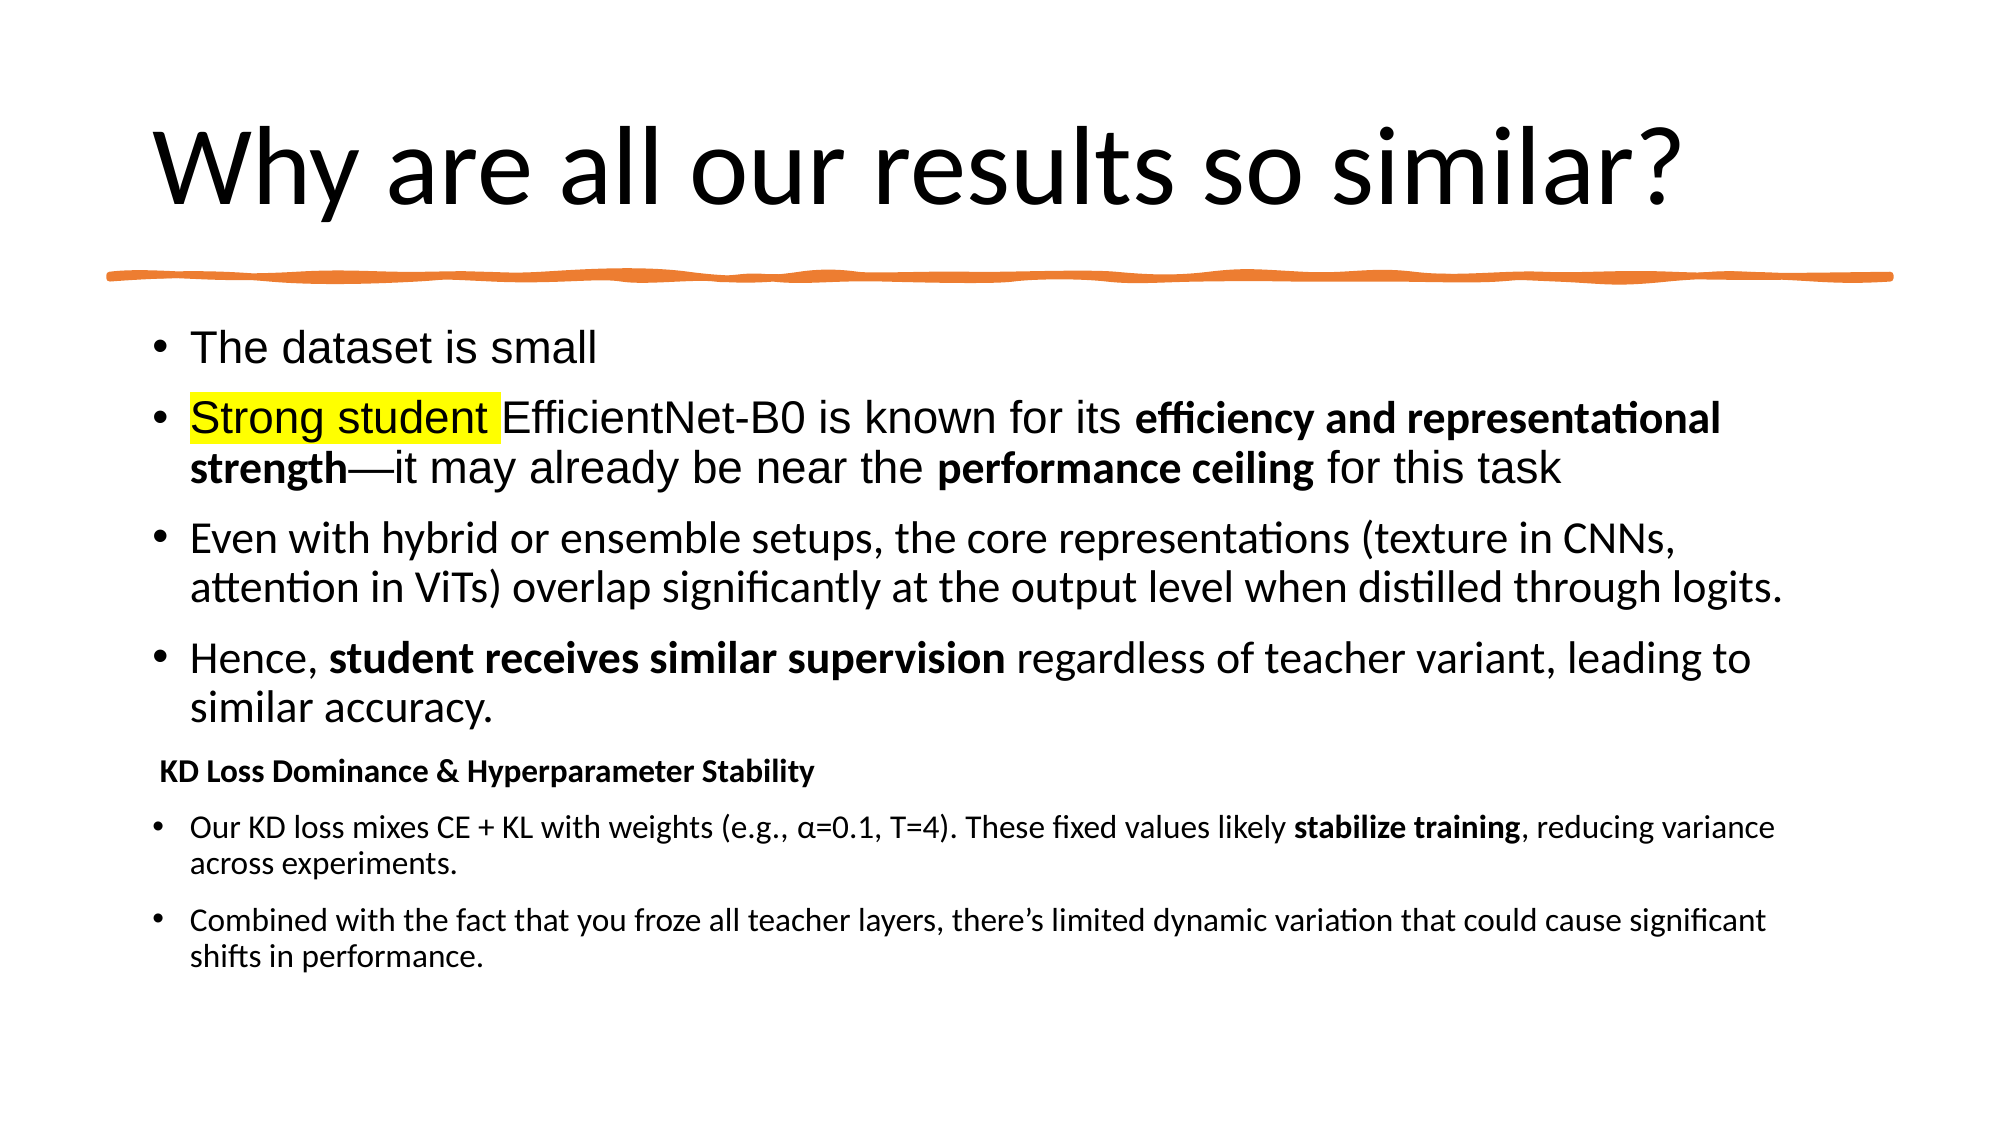

# Why are all our results so similar?

The dataset is small
Strong student EfficientNet-B0 is known for its efficiency and representational strength—it may already be near the performance ceiling for this task
Even with hybrid or ensemble setups, the core representations (texture in CNNs, attention in ViTs) overlap significantly at the output level when distilled through logits.
Hence, student receives similar supervision regardless of teacher variant, leading to similar accuracy.
 KD Loss Dominance & Hyperparameter Stability
Our KD loss mixes CE + KL with weights (e.g., α=0.1, T=4). These fixed values likely stabilize training, reducing variance across experiments.
Combined with the fact that you froze all teacher layers, there’s limited dynamic variation that could cause significant shifts in performance.